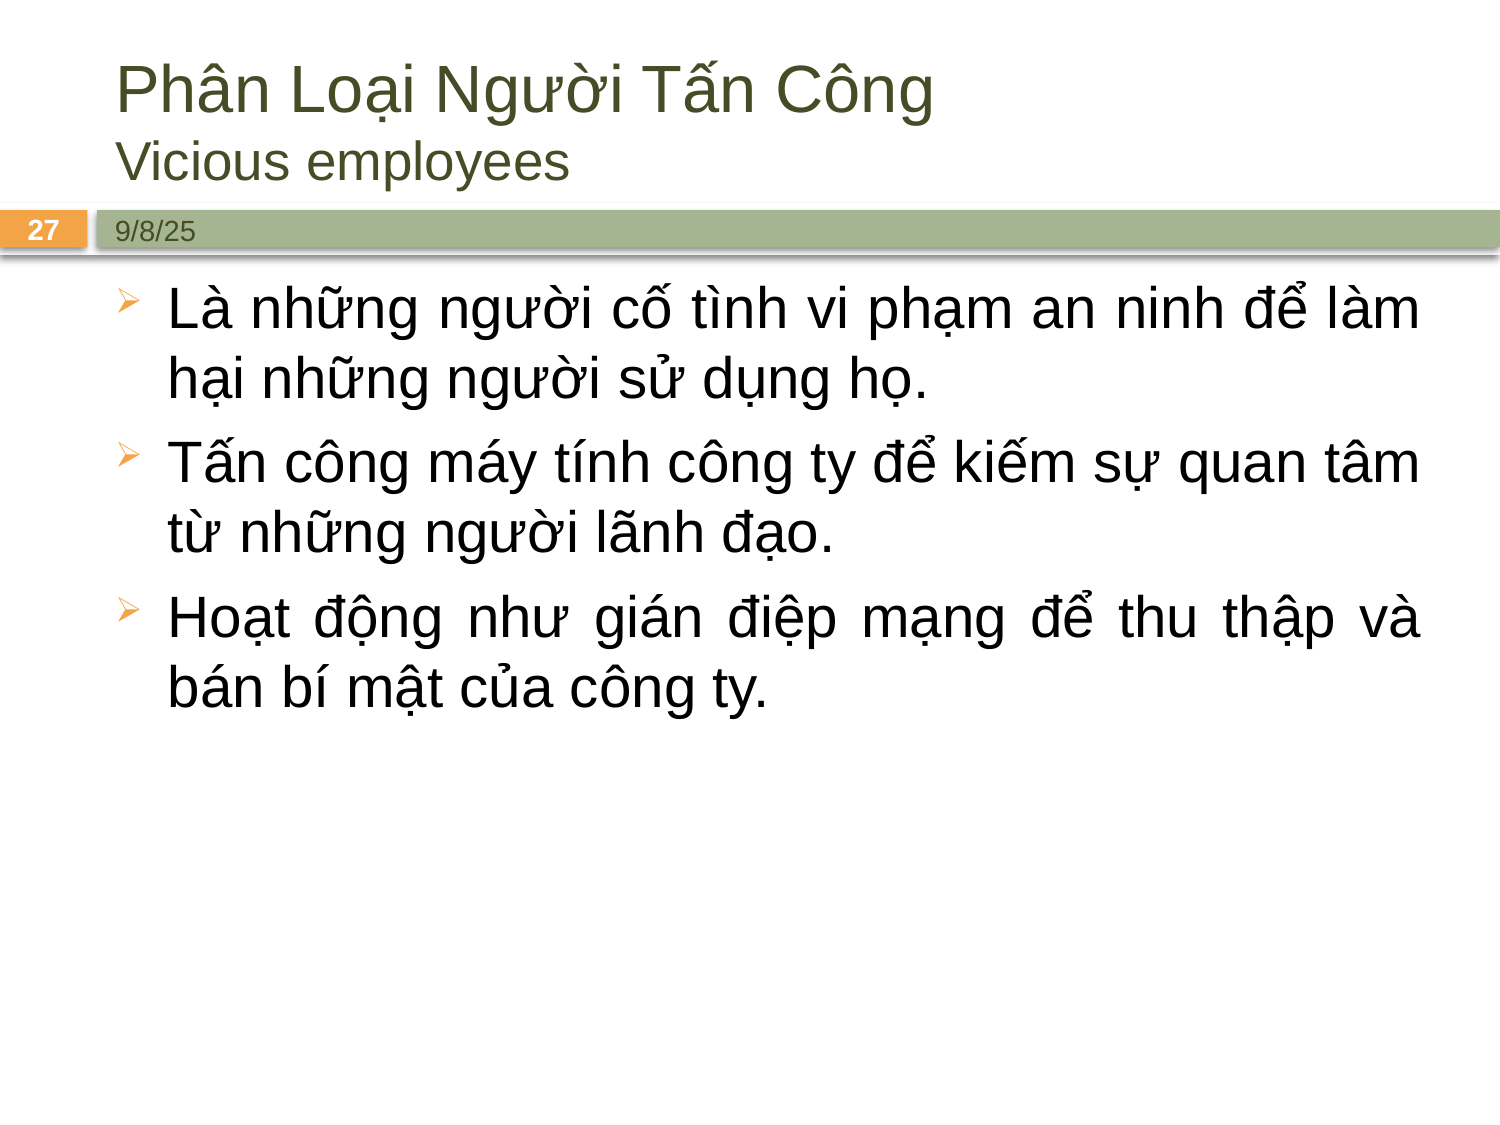

# Phân Loại Người Tấn Công Vicious employees
27
9/8/25
Là những người cố tình vi phạm an ninh để làm hại những người sử dụng họ.
Tấn công máy tính công ty để kiếm sự quan tâm từ những người lãnh đạo.
Hoạt động như gián điệp mạng để thu thập và bán bí mật của công ty.